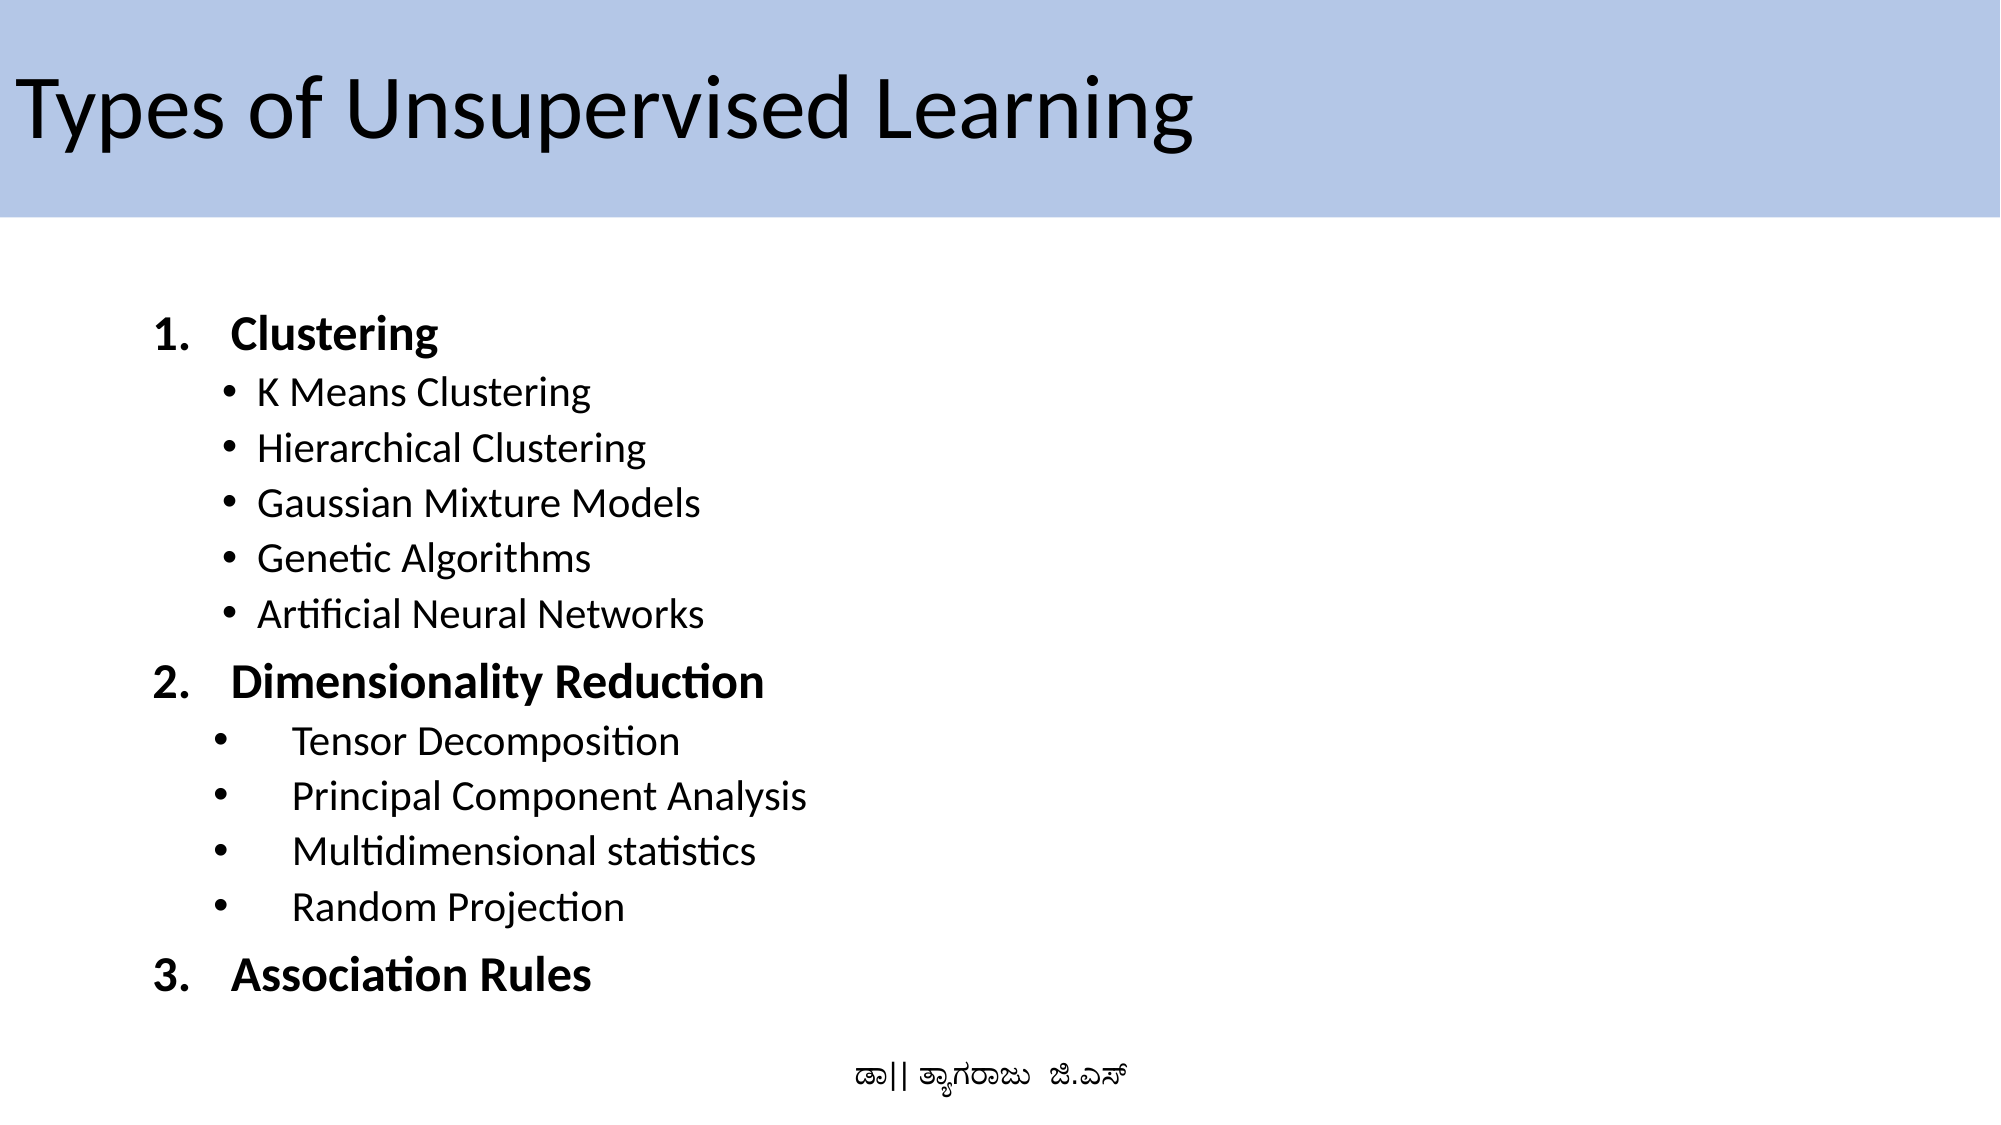

# Types of Unsupervised Learning
Clustering
K Means Clustering
Hierarchical Clustering
Gaussian Mixture Models
Genetic Algorithms
Artificial Neural Networks
Dimensionality Reduction
Tensor Decomposition
Principal Component Analysis
Multidimensional statistics
Random Projection
Association Rules

ಡಾ|| ತ್ಯಾಗರಾಜು  ಜಿ.ಎಸ್